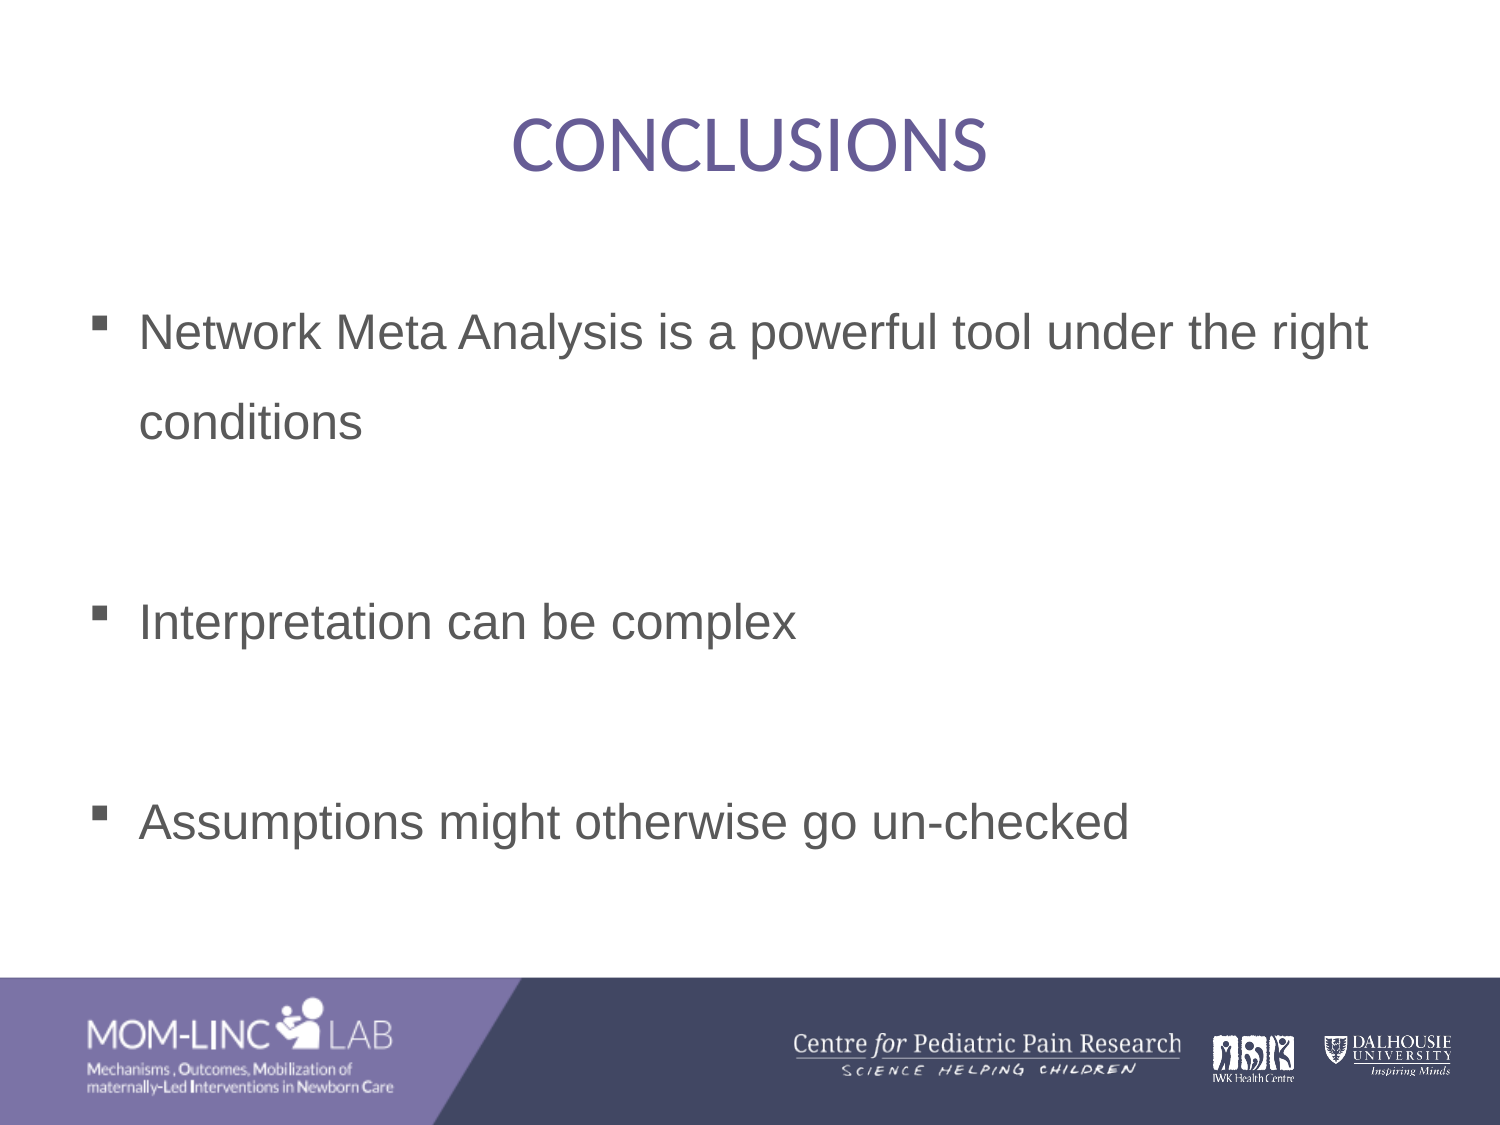

# CONCLUSIONS
Network Meta Analysis is a powerful tool under the right conditions

Interpretation can be complex

Assumptions might otherwise go un-checked